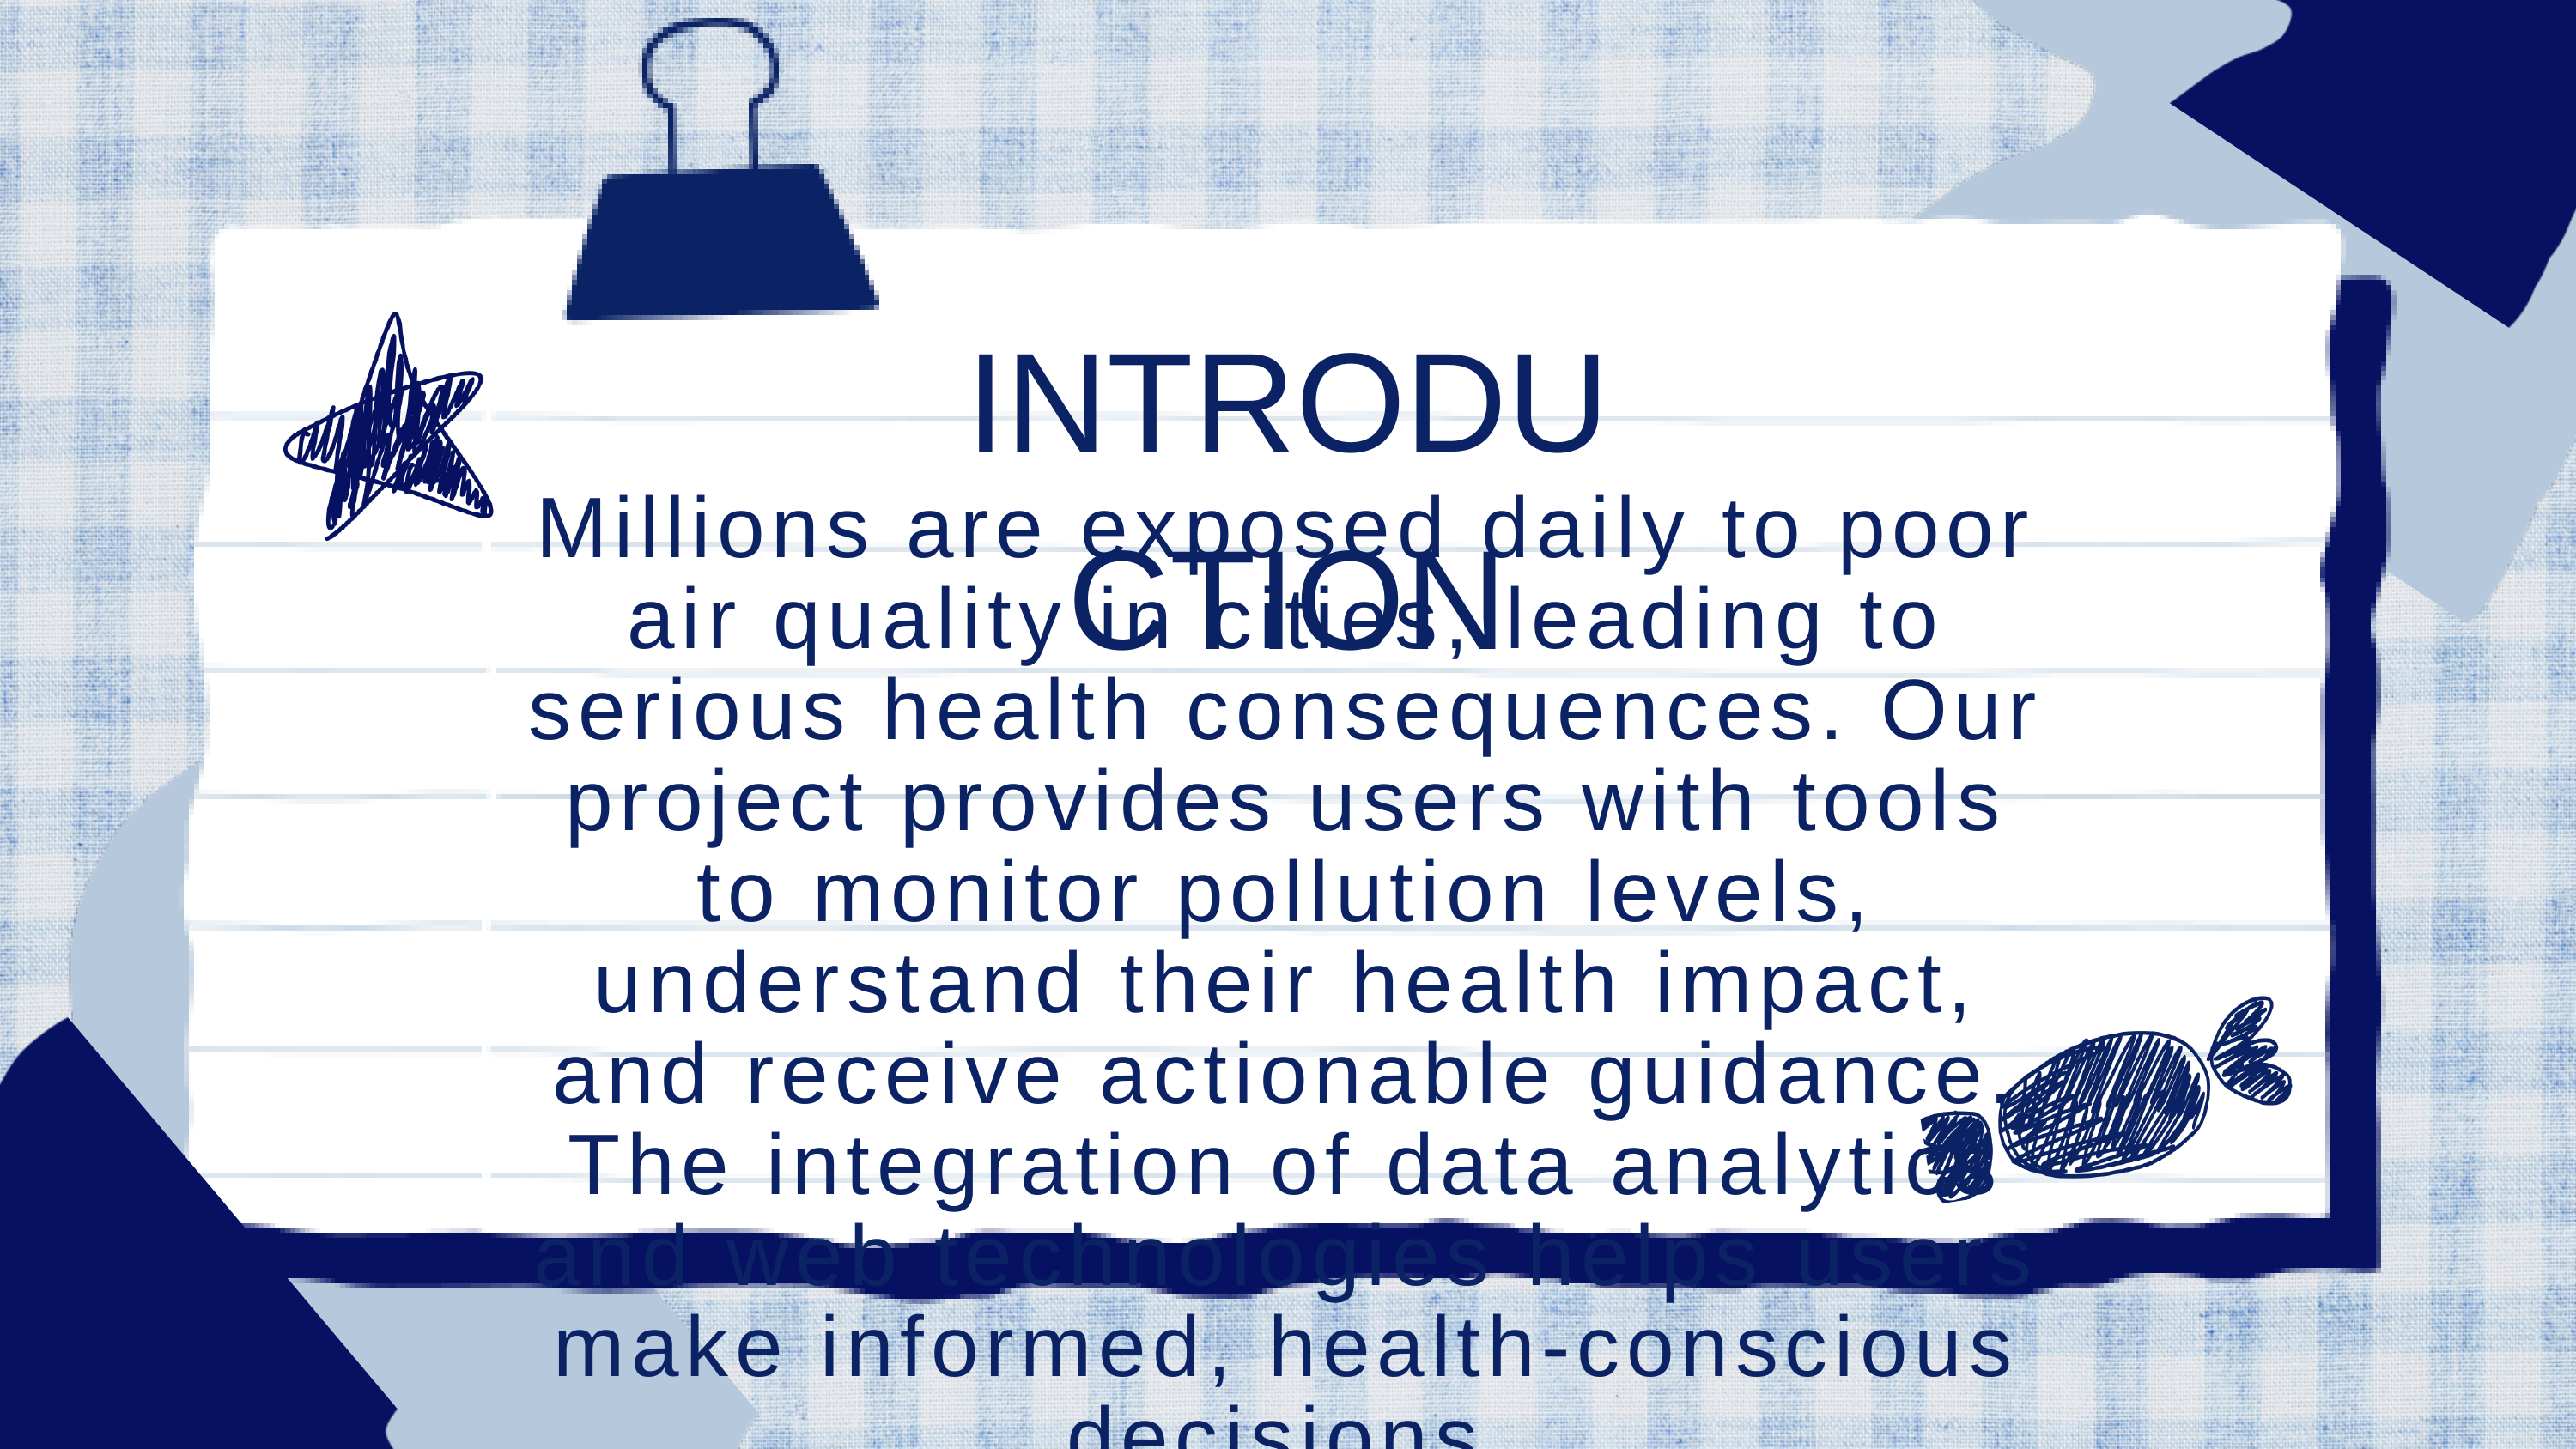

INTRODUCTION

Millions are exposed daily to poor air quality in cities, leading to serious health consequences. Our project provides users with tools to monitor pollution levels, understand their health impact, and receive actionable guidance. The integration of data analytics and web technologies helps users make informed, health-conscious decisions.